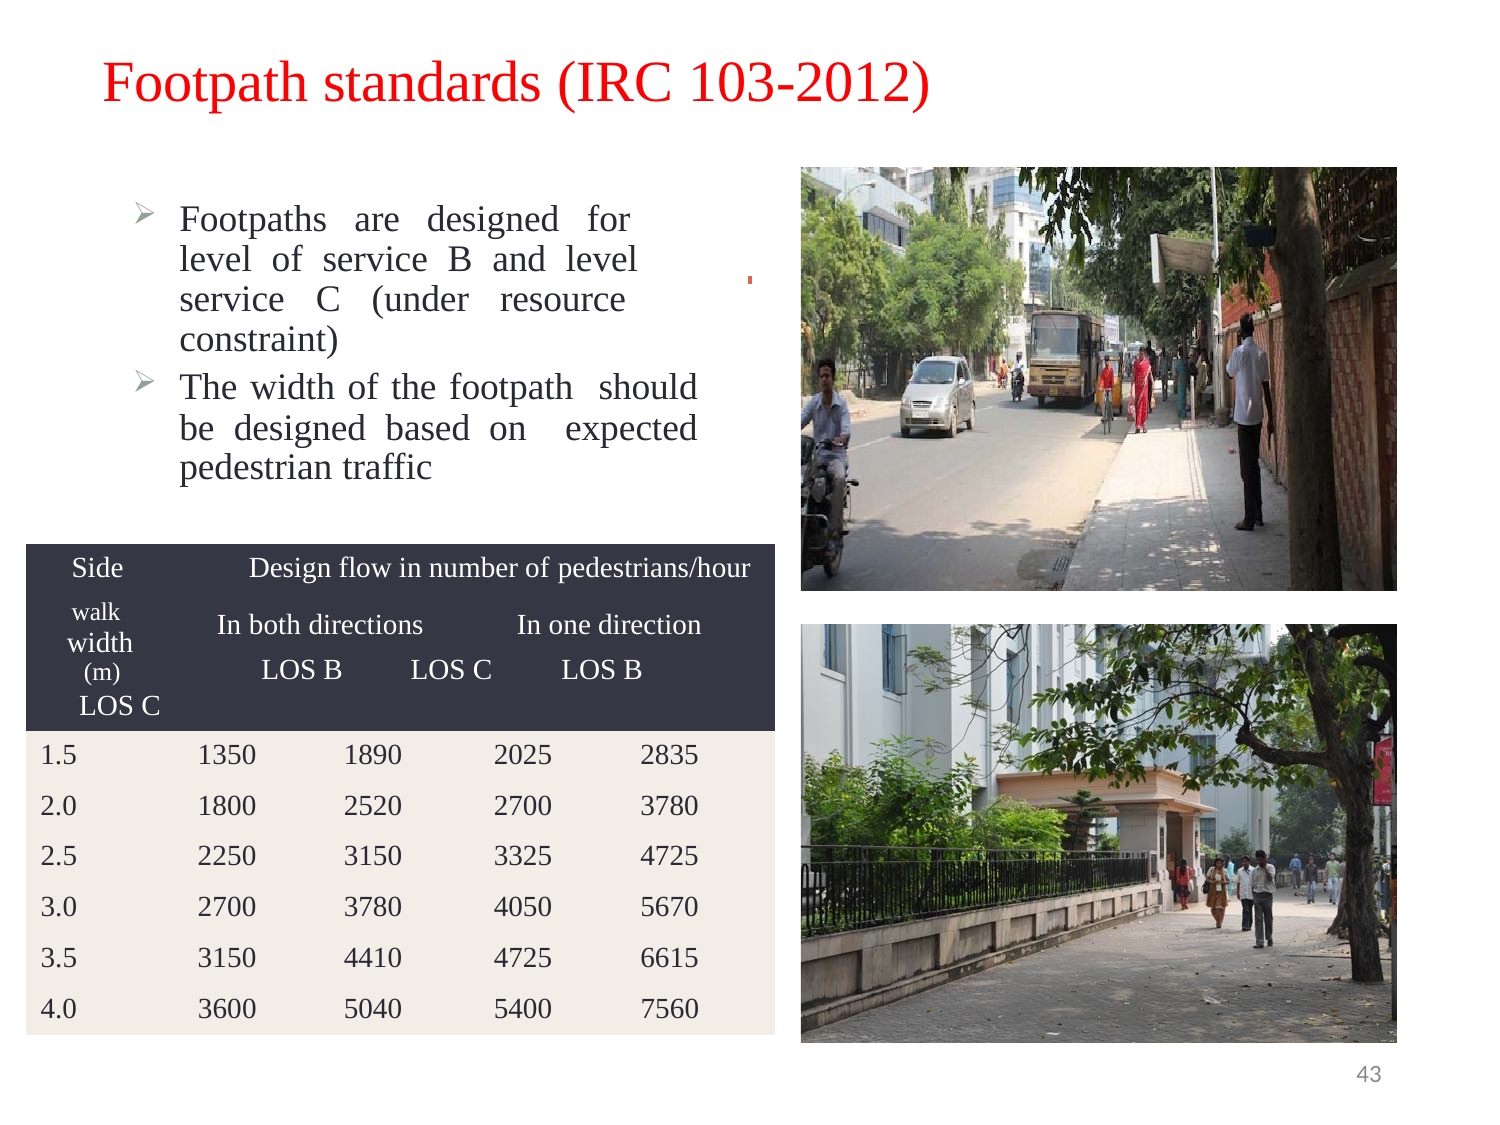

15
Design of Pedestrian Facilities
# Footpath standards (IRC 103-2012)

Footpaths are designed for  level of service B and level  service C (under resource  constraint)
The width of the footpath  should be designed based on  expected pedestrian traffic

| Side Design flow in number of pedestrians/hour walk In both directions In one direction width (m) LOS B LOS C LOS B LOS C |  |  |  |  |
| --- | --- | --- | --- | --- |
| 1.5 | 1350 | 1890 | 2025 | 2835 |
| 2.0 | 1800 | 2520 | 2700 | 3780 |
| 2.5 | 2250 | 3150 | 3325 | 4725 |
| 3.0 | 2700 | 3780 | 4050 | 5670 |
| 3.5 | 3150 | 4410 | 4725 | 6615 |
| 4.0 | 3600 | 5040 | 5400 | 7560 |

43